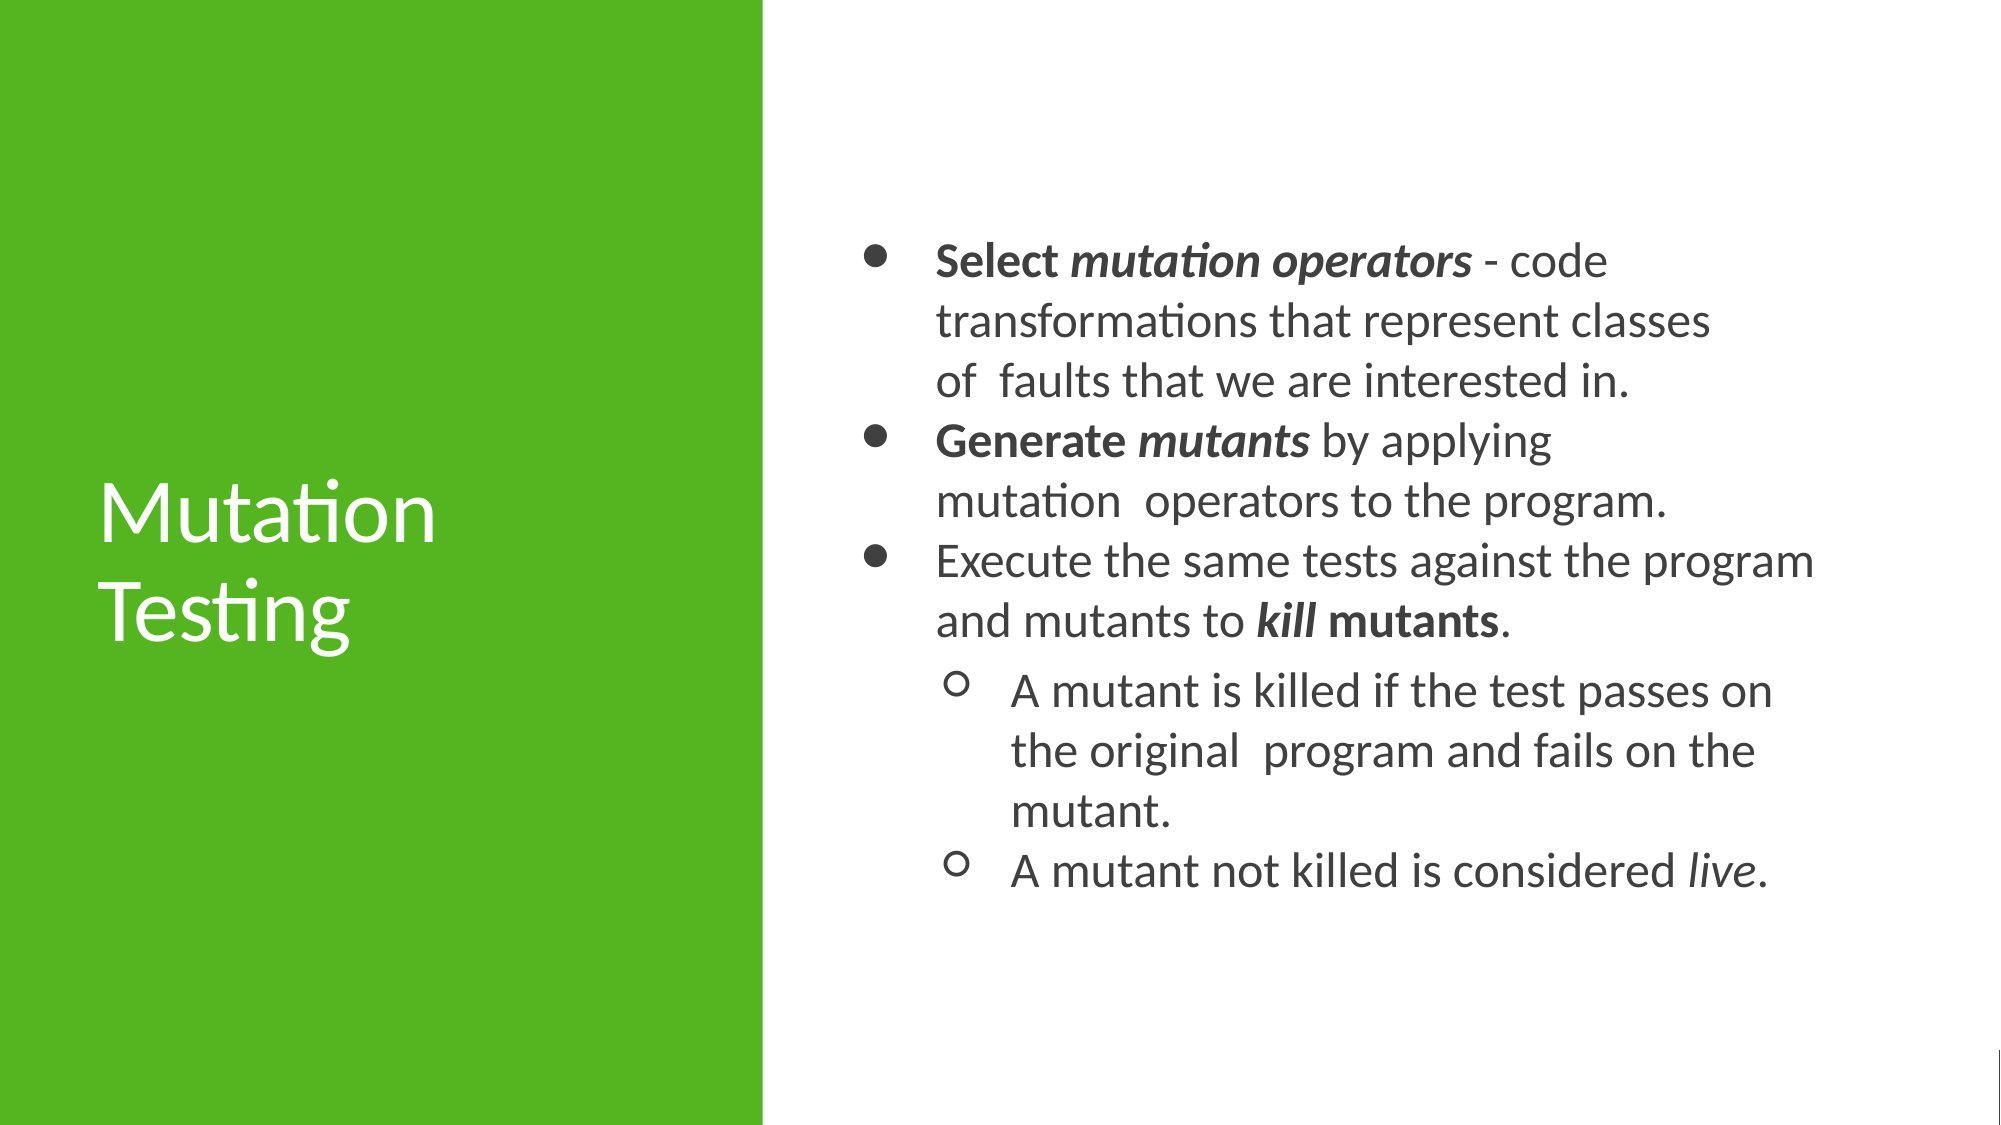

# Mutation Testing
Select mutation operators - code  transformations that represent classes of  faults that we are interested in.
Generate mutants by applying mutation  operators to the program.
Execute the same tests against the program  and mutants to kill mutants.
A mutant is killed if the test passes on the original  program and fails on the mutant.
A mutant not killed is considered live.